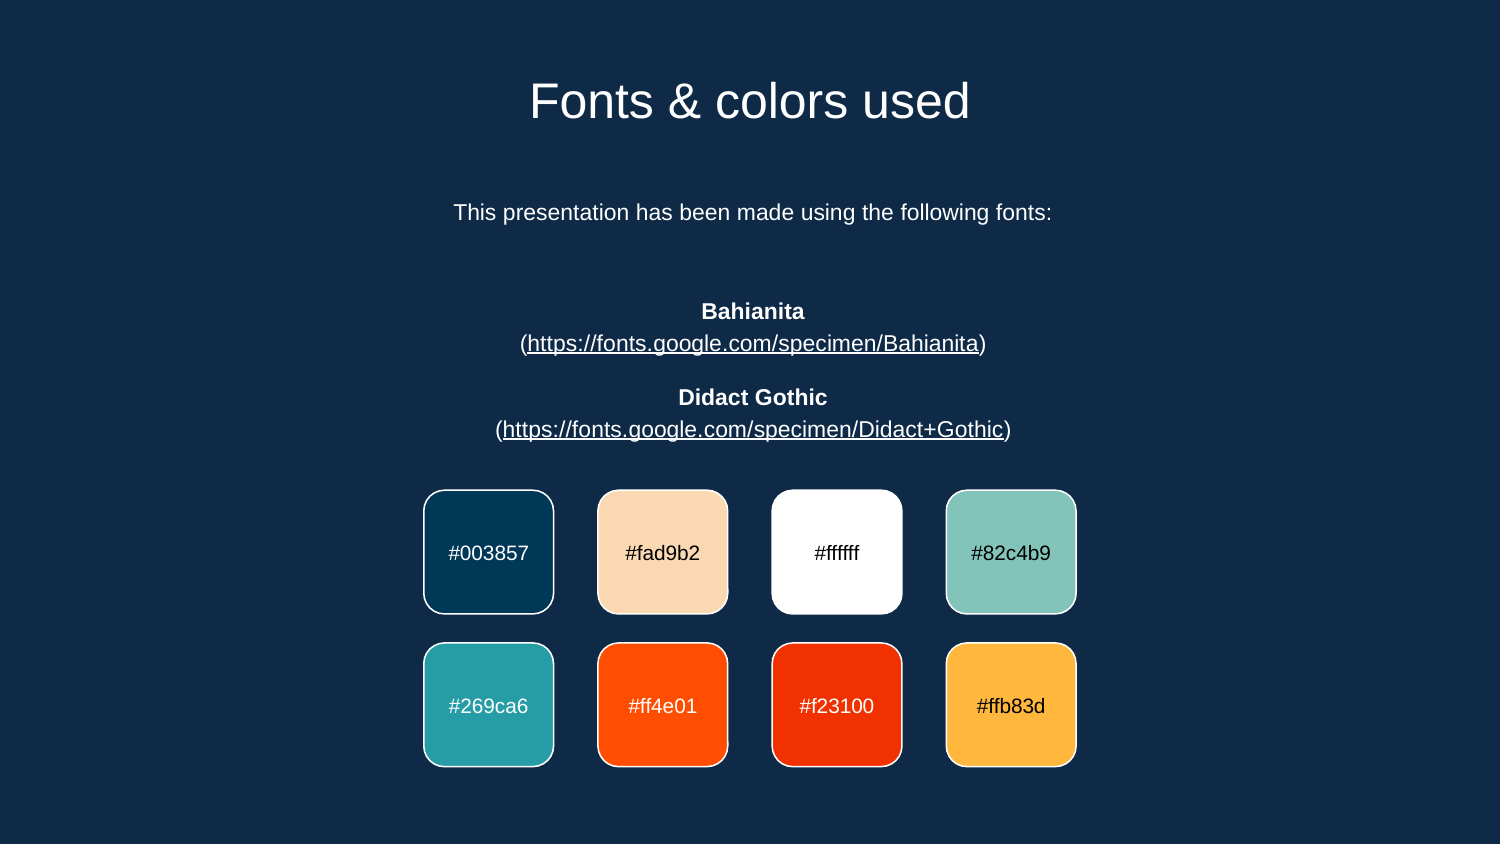

# Fonts & colors used
This presentation has been made using the following fonts:

Bahianita
(https://fonts.google.com/specimen/Bahianita)

Didact Gothic
(https://fonts.google.com/specimen/Didact+Gothic)

#003857
#fad9b2
#ffffff
#82c4b9

#269ca6
#ff4e01
#f23100
#ffb83d